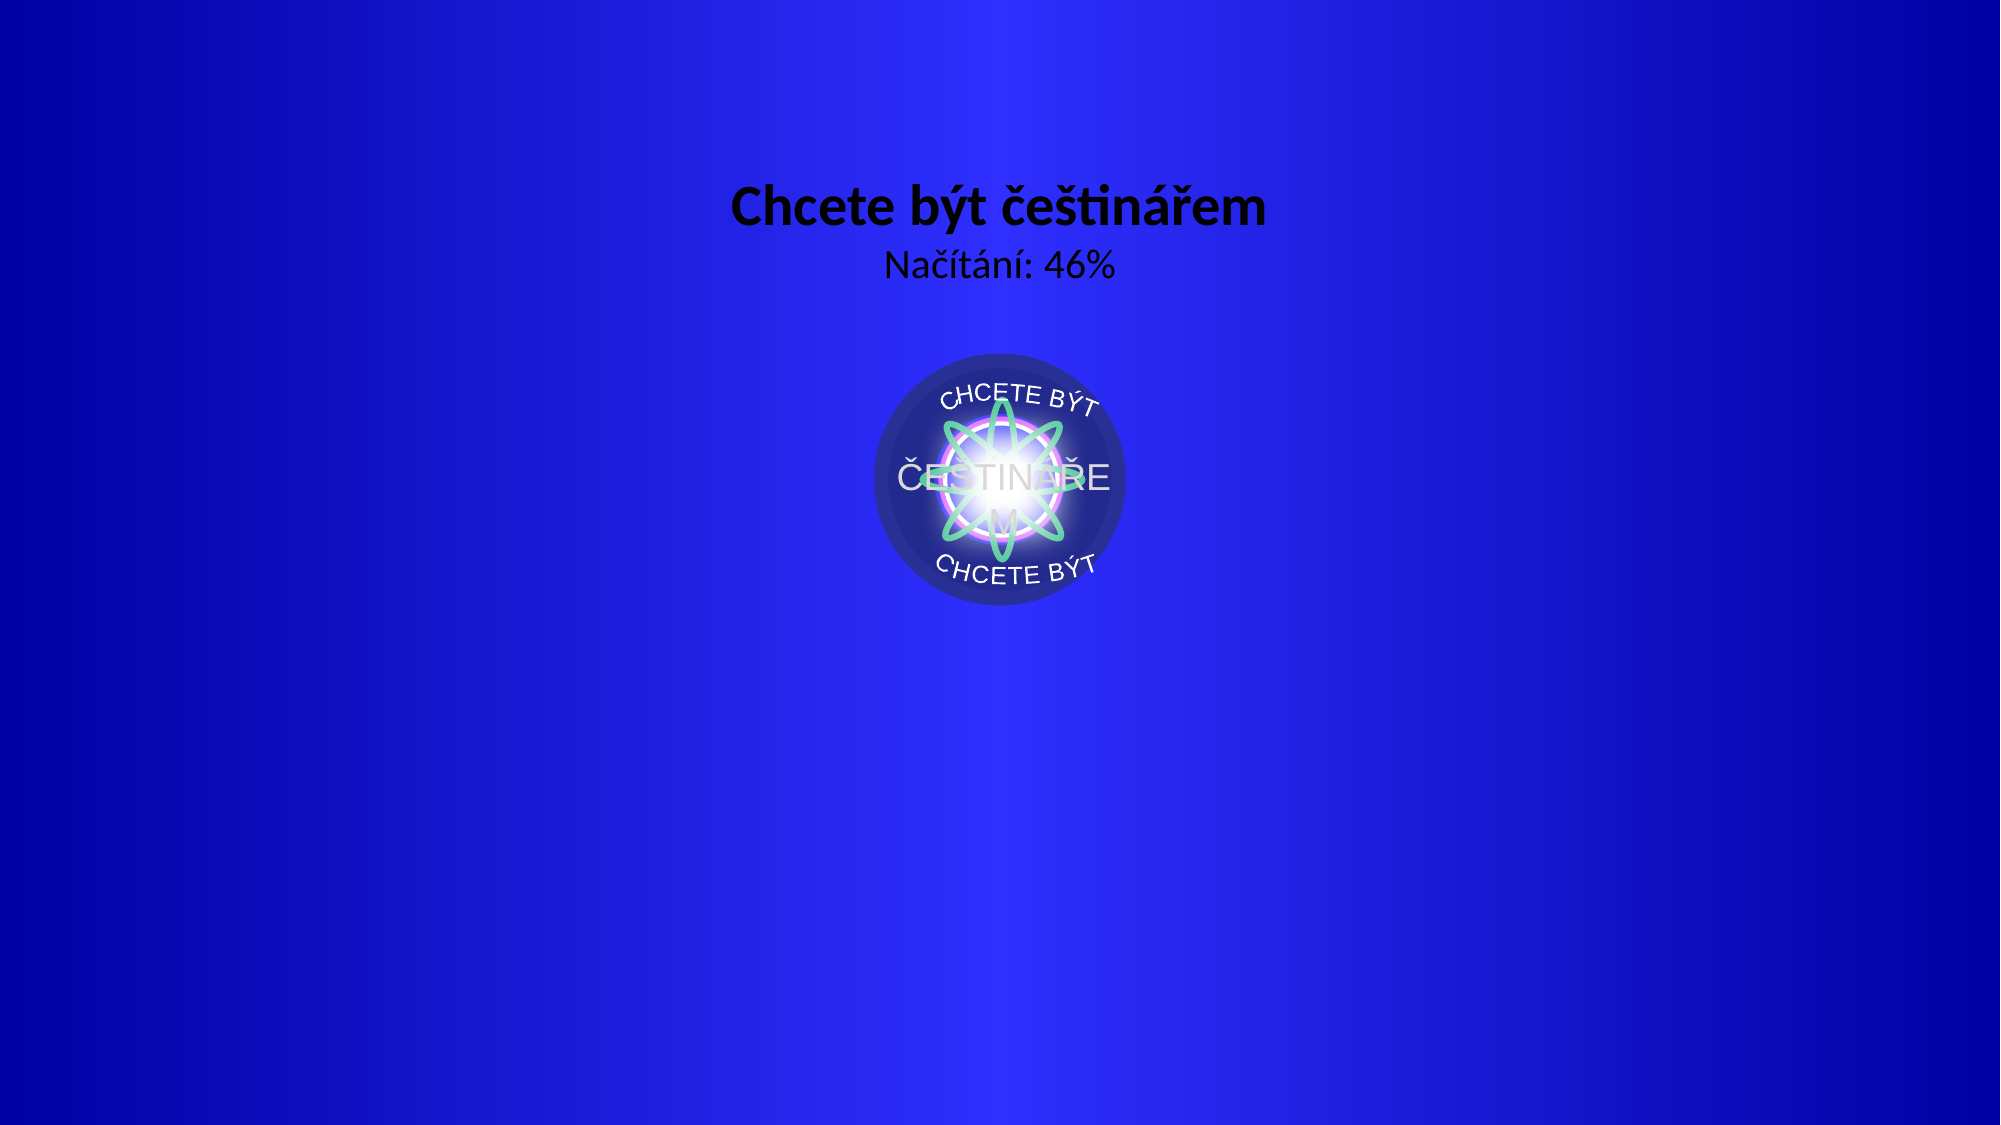

Chcete být češtinářem
Načítání: 46%

CHCETE BÝT

ČEŠTINÁŘEM

CHCETE BÝT